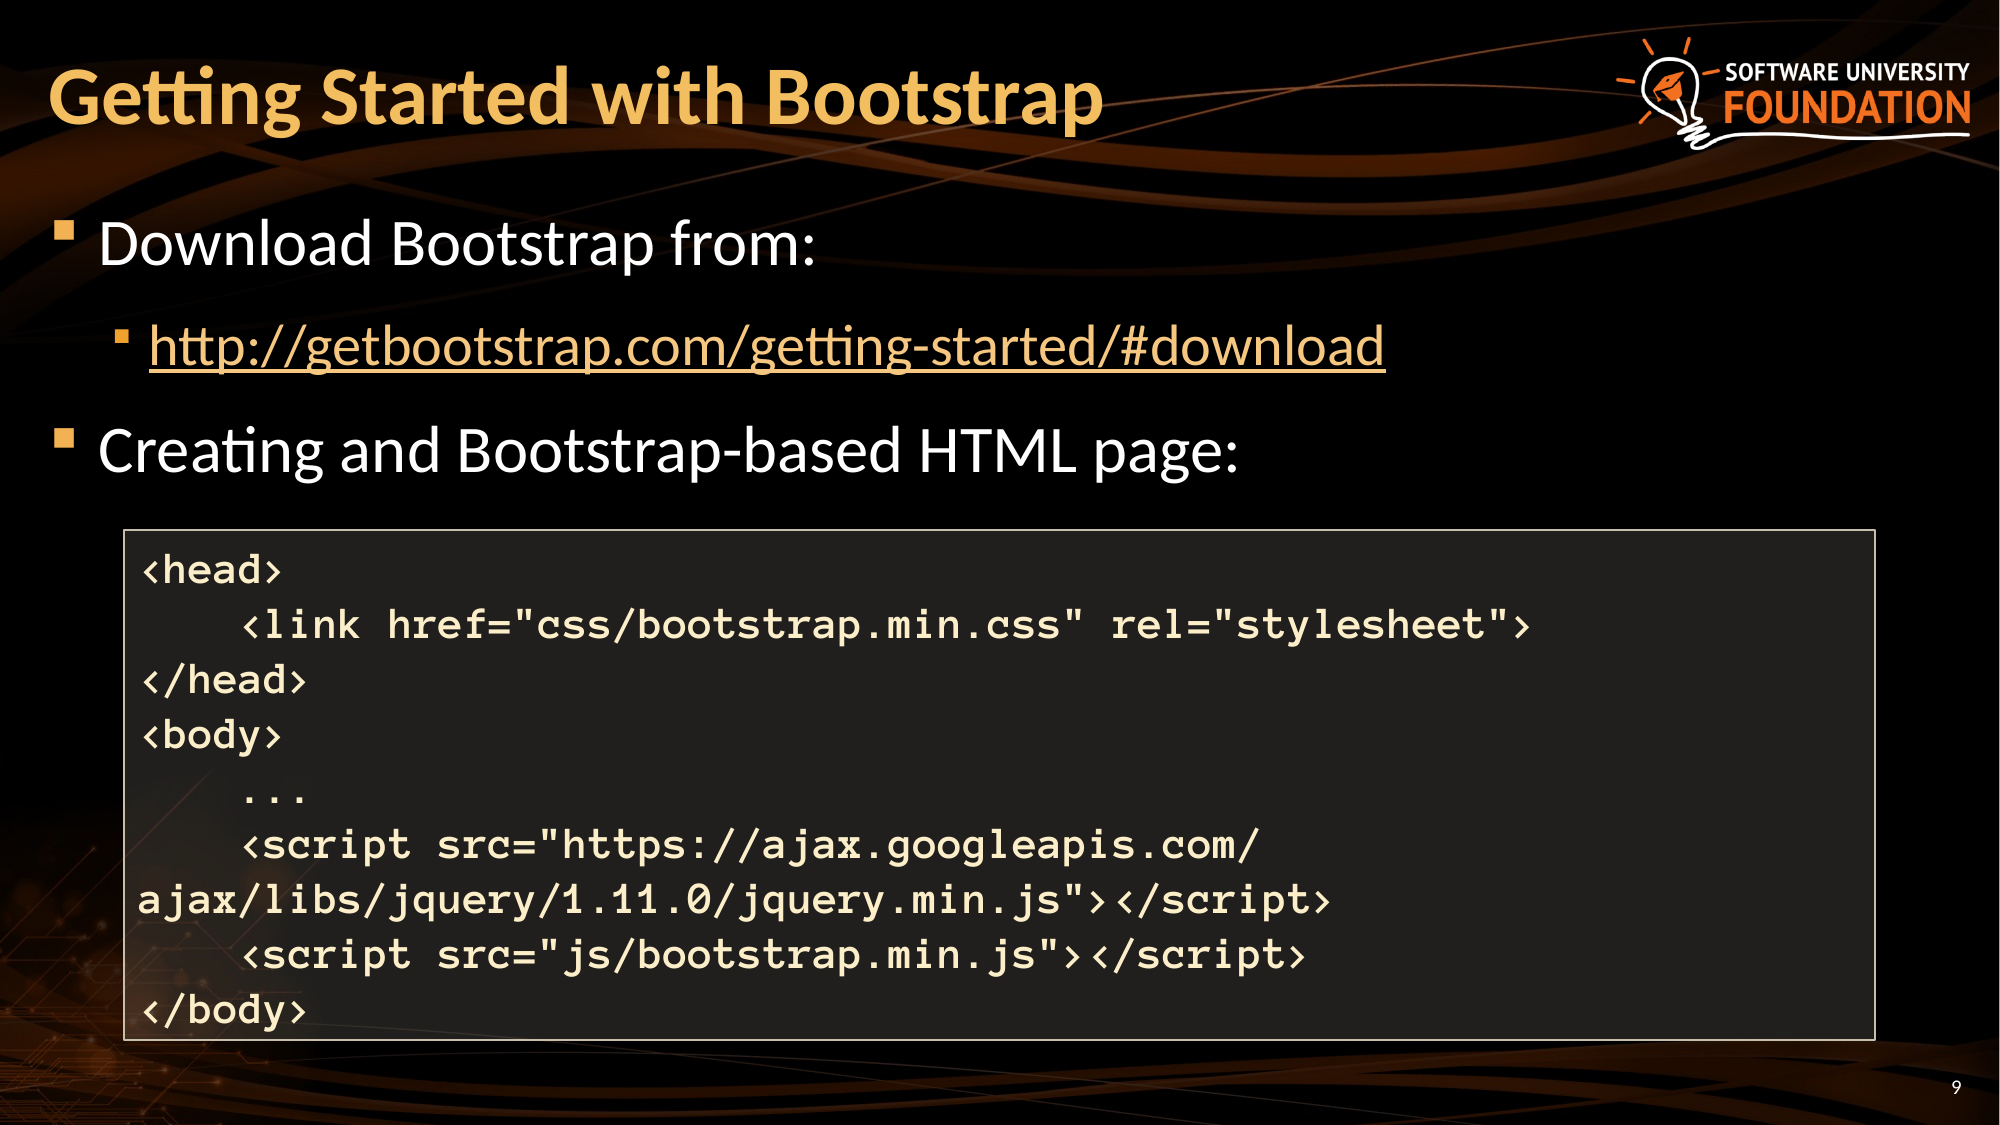

# Getting Started with Bootstrap
Download Bootstrap from:
http://getbootstrap.com/getting-started/#download
Creating and Bootstrap-based HTML page:
<head>
    <link href="css/bootstrap.min.css" rel="stylesheet">
</head>
<body>
    ...
    <script src="https://ajax.googleapis.com/ ajax/libs/jquery/1.11.0/jquery.min.js"></script>
    <script src="js/bootstrap.min.js"></script>
</body>
9